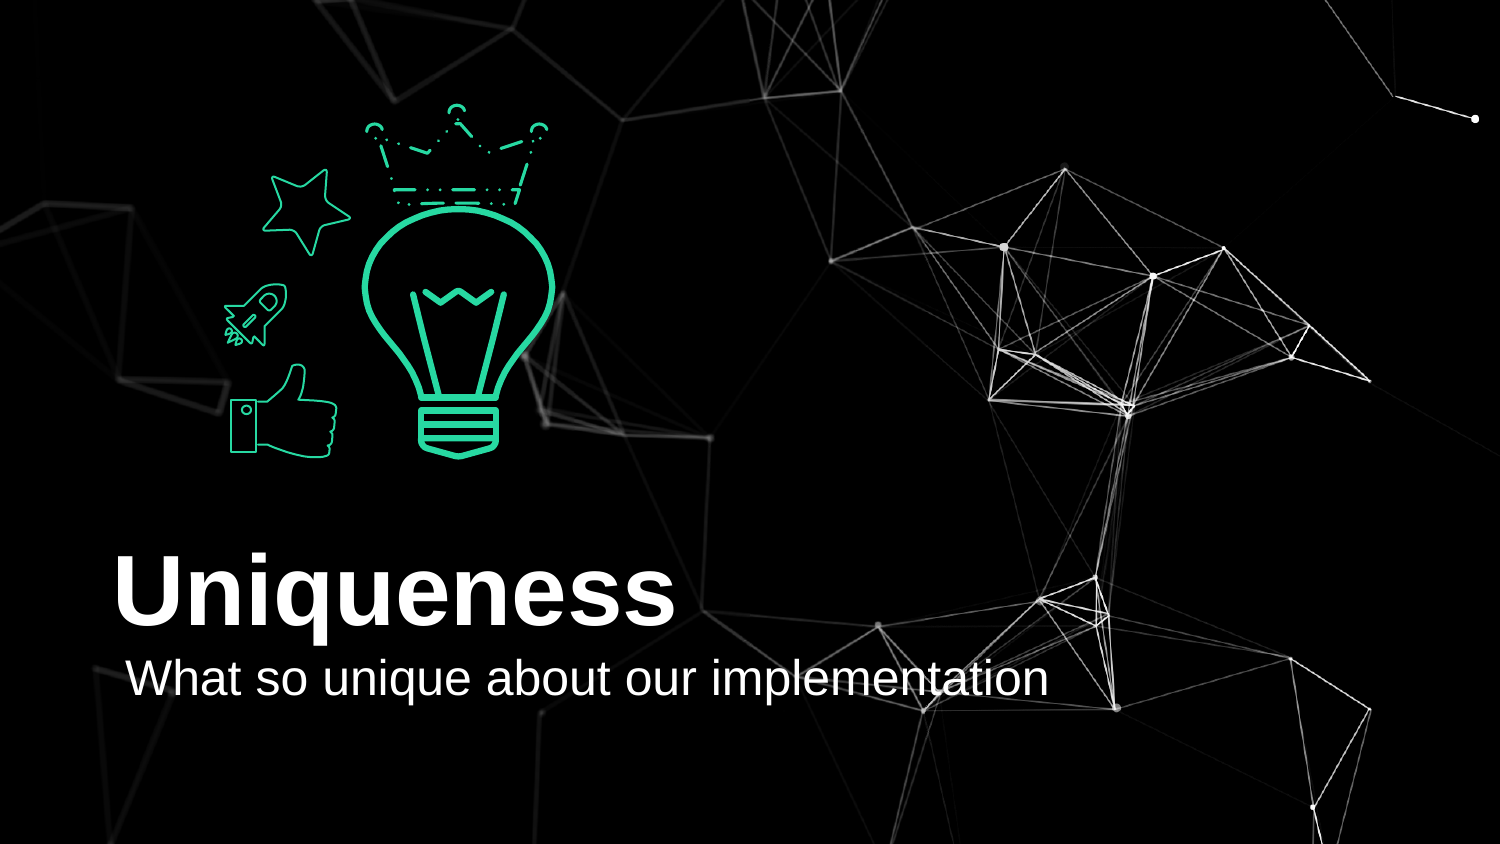

# Uniqueness
What so unique about our implementation